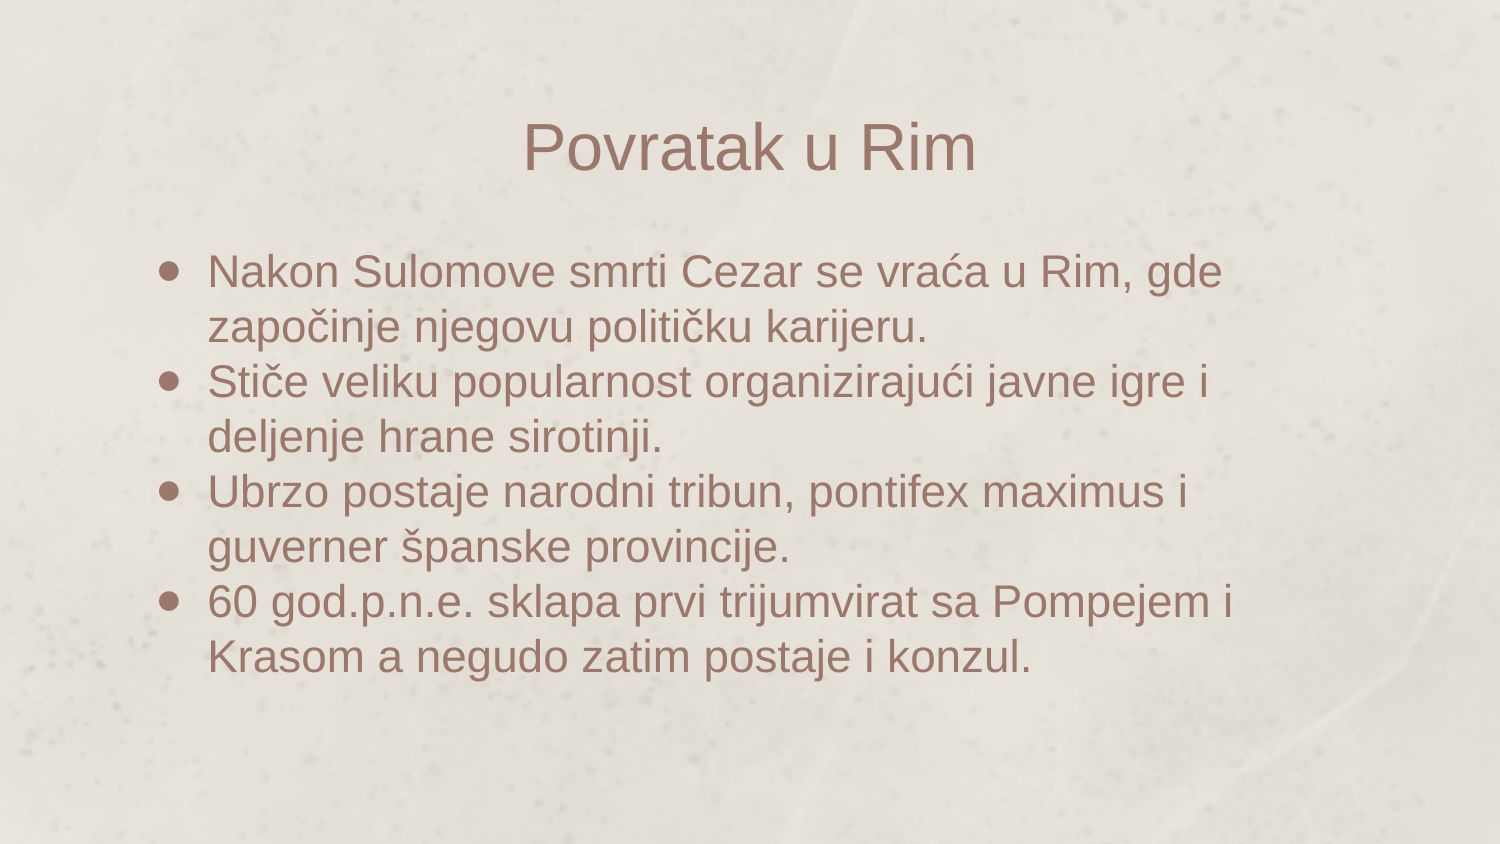

# Povratak u Rim
Nakon Sulomove smrti Cezar se vraća u Rim, gde započinje njegovu političku karijeru.
Stiče veliku popularnost organizirajući javne igre i deljenje hrane sirotinji.
Ubrzo postaje narodni tribun, pontifex maximus i guverner španske provincije.
60 god.p.n.e. sklapa prvi trijumvirat sa Pompejem i Krasom a negudo zatim postaje i konzul.